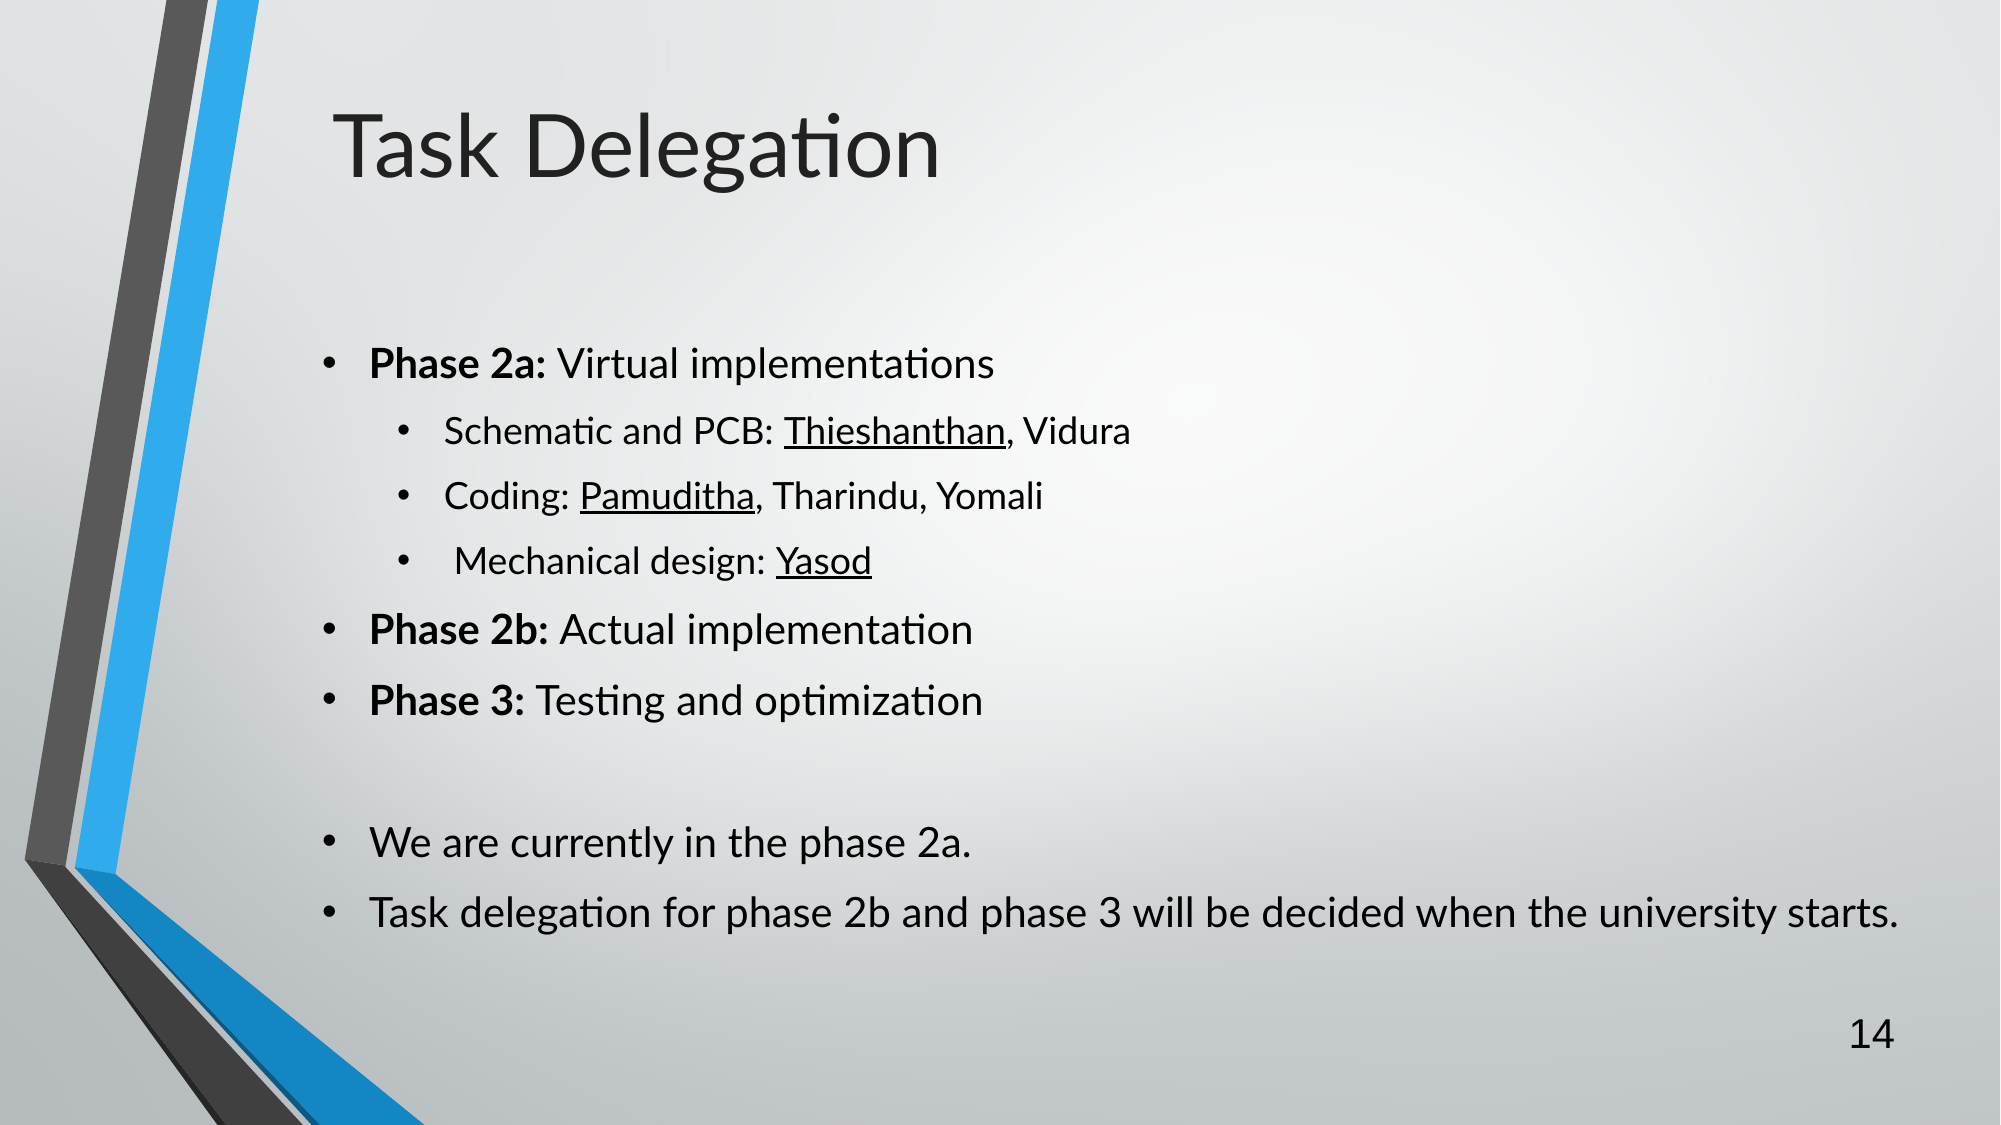

Task Delegation
Phase 2a: Virtual implementations
Schematic and PCB: Thieshanthan, Vidura
Coding: Pamuditha, Tharindu, Yomali
 Mechanical design: Yasod
Phase 2b: Actual implementation
Phase 3: Testing and optimization

We are currently in the phase 2a.
Task delegation for phase 2b and phase 3 will be decided when the university starts.
14